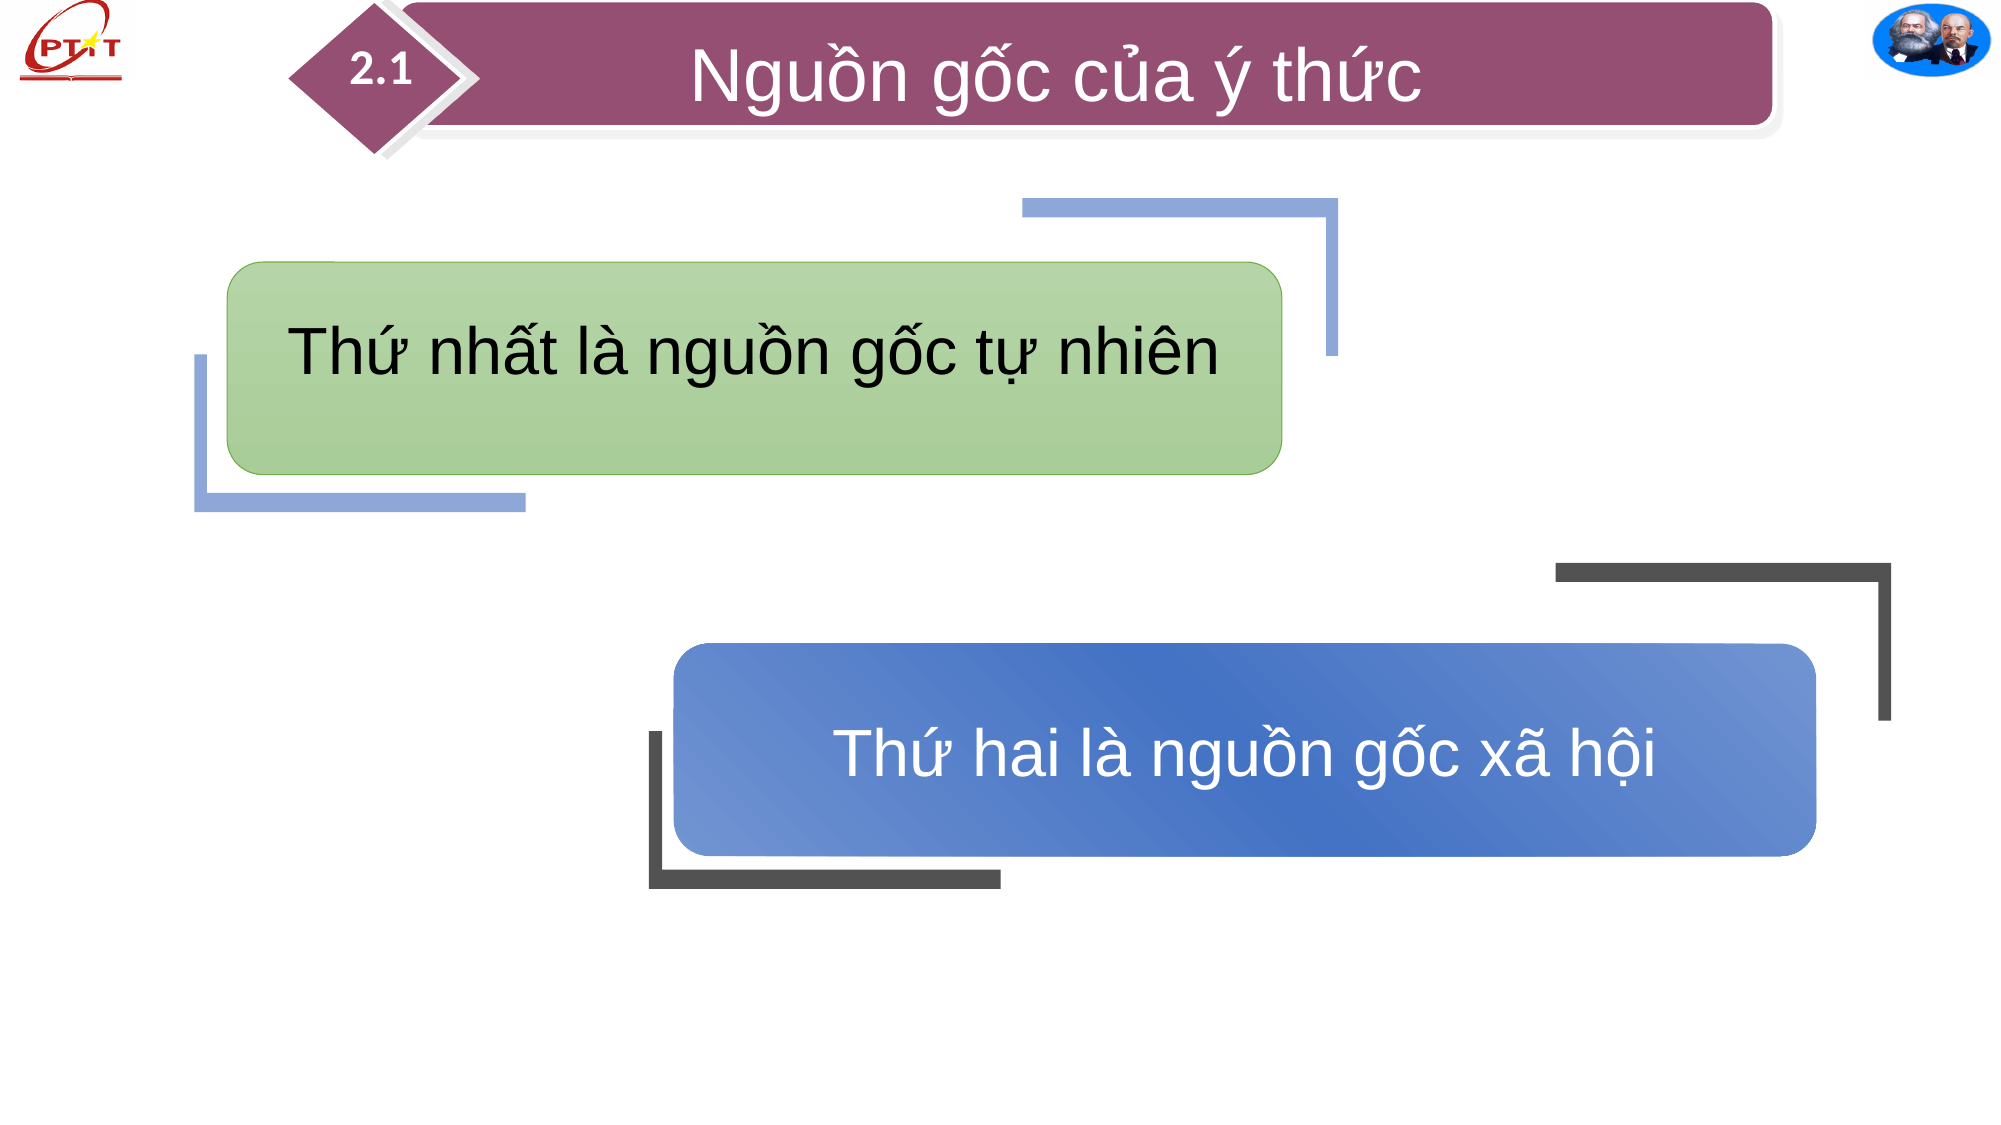

Nguồn gốc của ý thức
2.1

Thứ nhất là nguồn gốc tự nhiên

Thứ hai là nguồn gốc xã hội